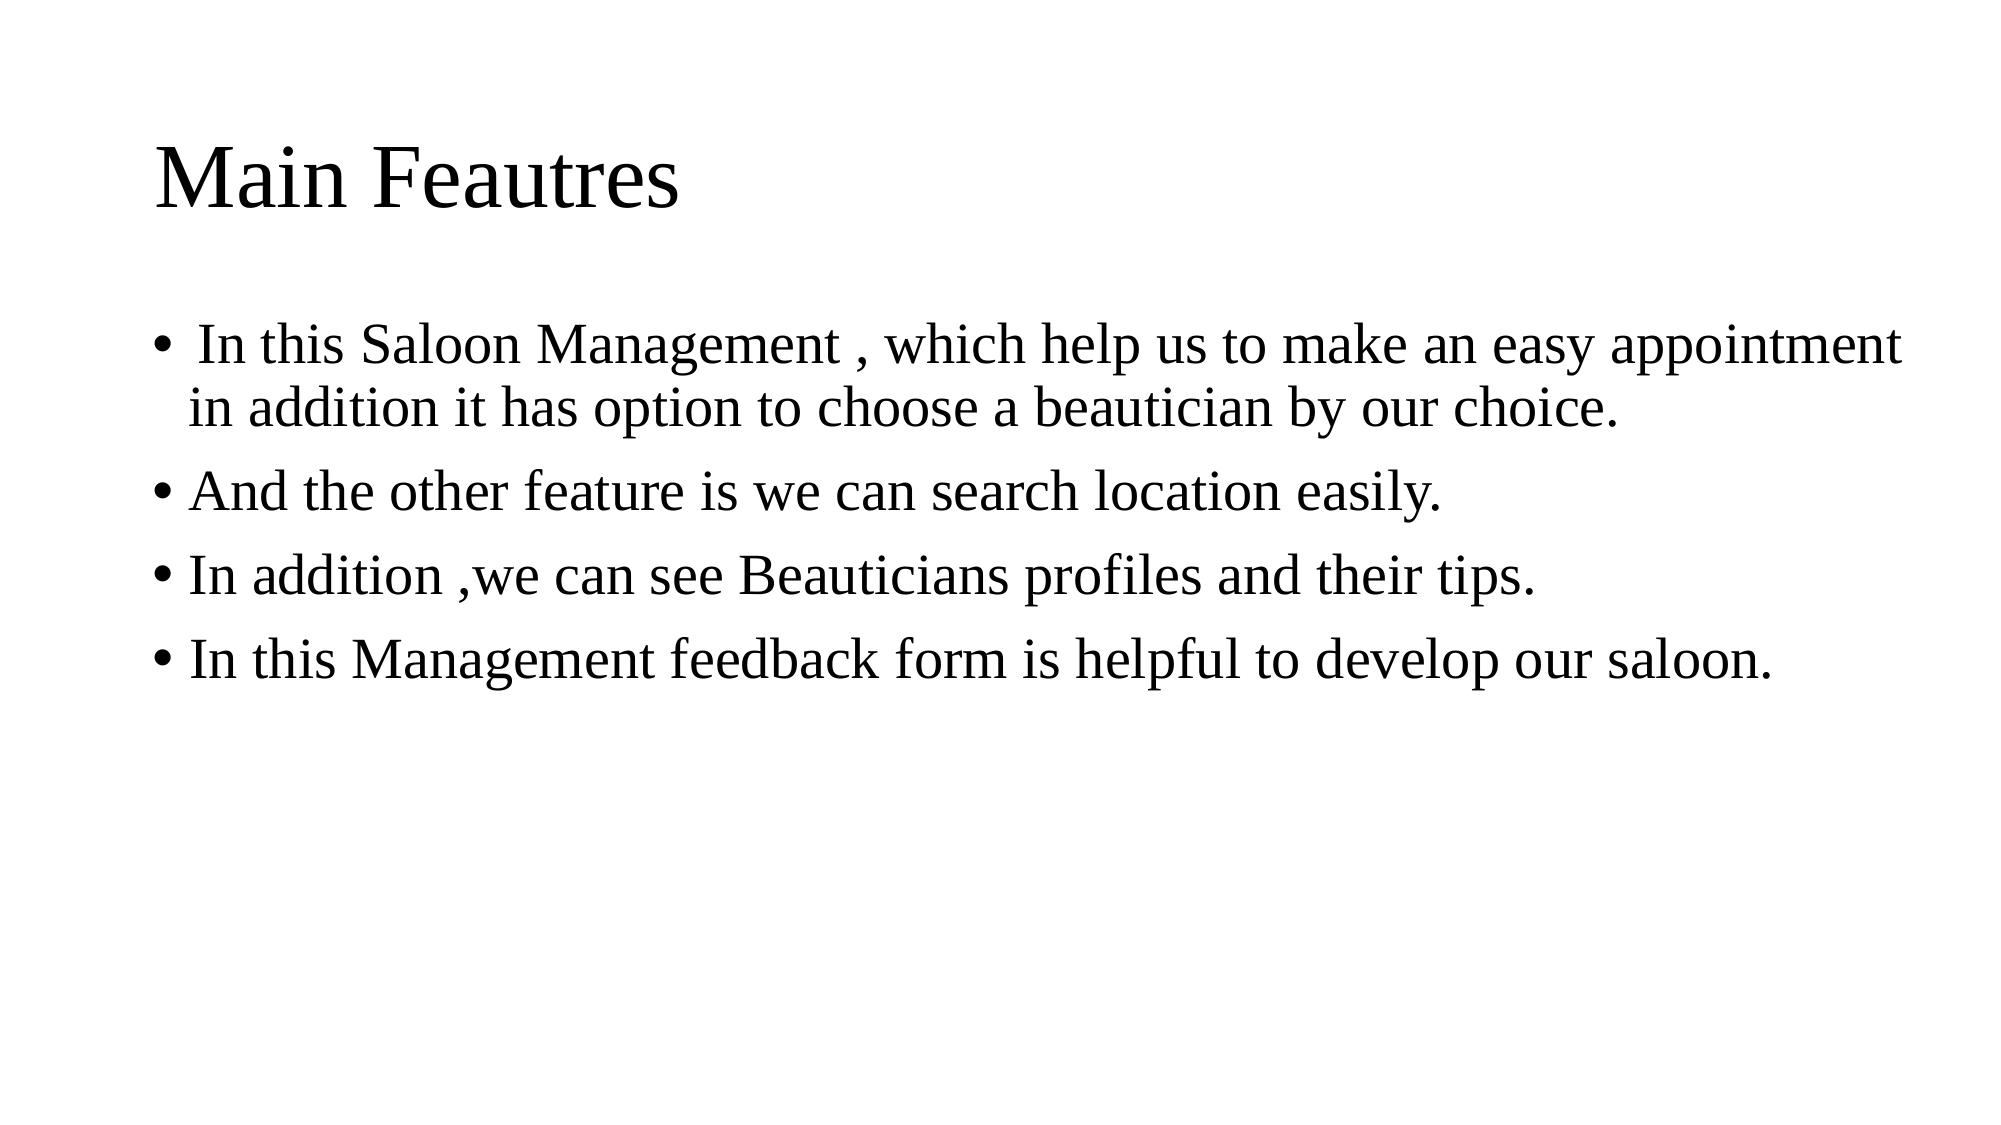

Main Feautres
•
In this Saloon Management , which help us to make an easy appointment
in addition it has option to choose a beautician by our choice.
•
And the other feature is we can search location easily.
•
In addition ,we can see Beauticians profiles and their tips.
•
In this Management feedback form is helpful to develop our saloon.
# Click to edit Master title style
Click to edit Master subtitle style